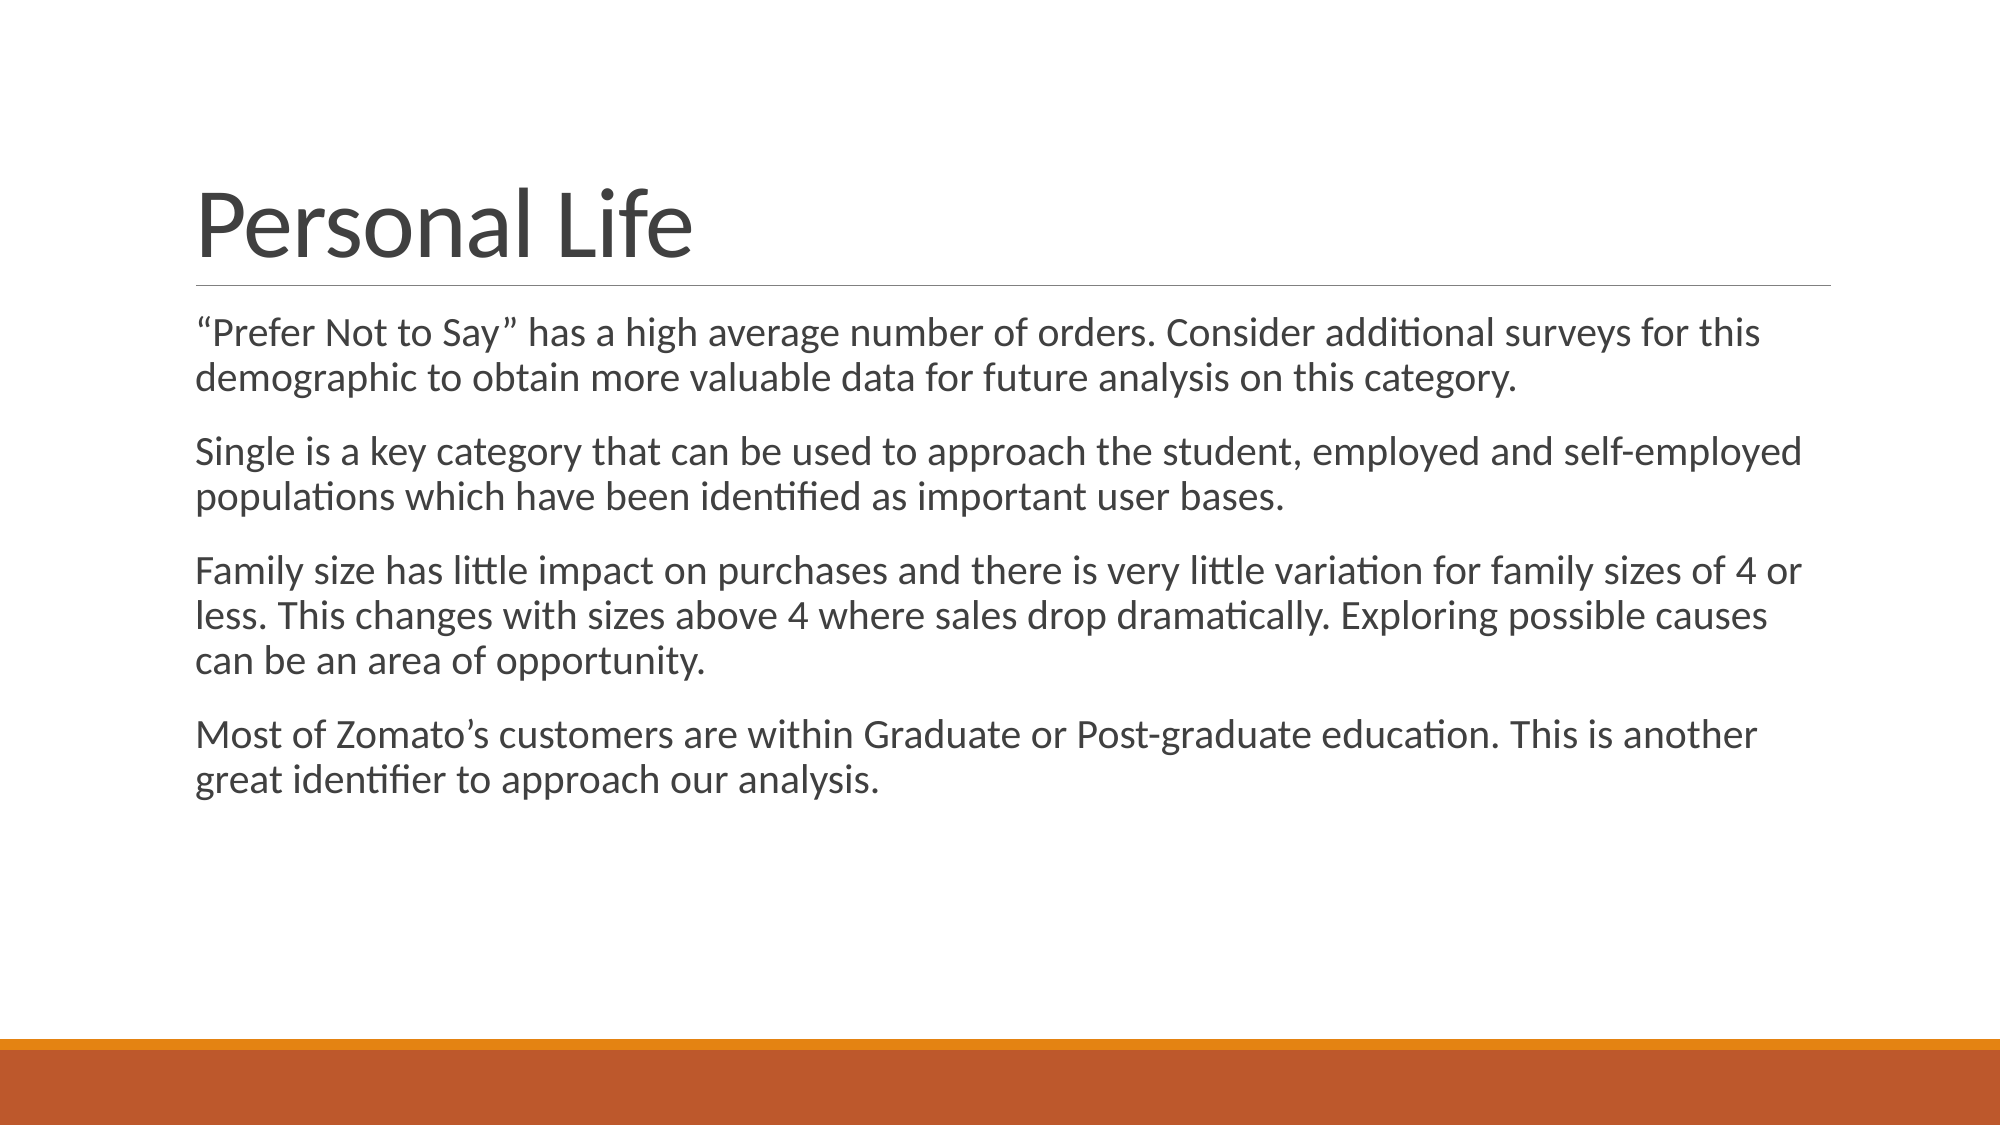

# Personal Life
“Prefer Not to Say” has a high average number of orders. Consider additional surveys for this demographic to obtain more valuable data for future analysis on this category.
Single is a key category that can be used to approach the student, employed and self-employed populations which have been identified as important user bases.
Family size has little impact on purchases and there is very little variation for family sizes of 4 or less. This changes with sizes above 4 where sales drop dramatically. Exploring possible causes can be an area of opportunity.
Most of Zomato’s customers are within Graduate or Post-graduate education. This is another great identifier to approach our analysis.